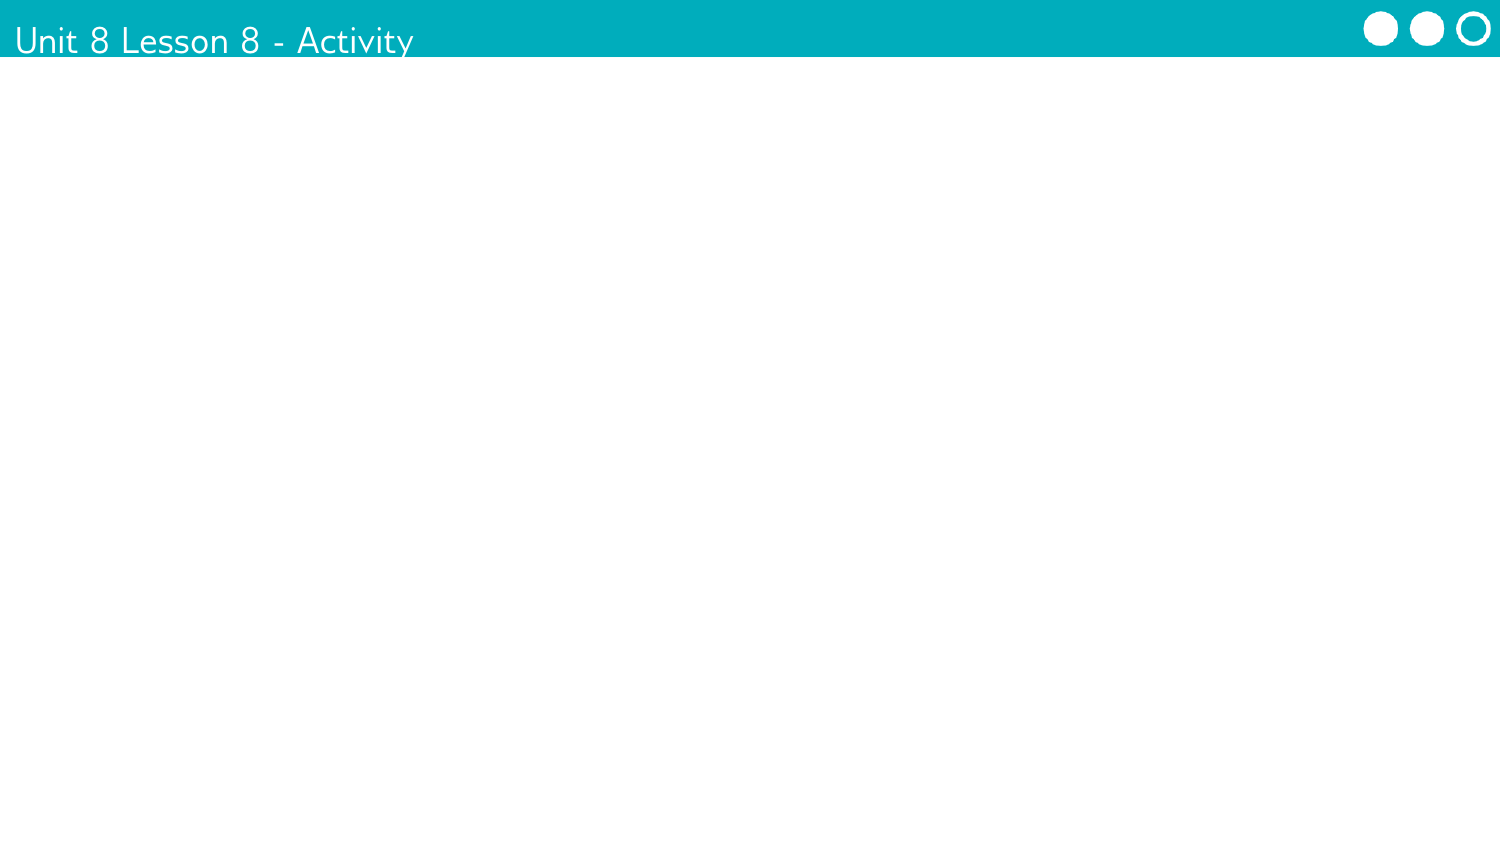

Unit 8 Lesson 8 - Activity
Encryption Terms
Encryption: a process of encoding messages to keep them secret, so only "authorized" parties can read it.

Decryption: a process that reverses encryption, taking a secret message and reproducing the original plain text.

Cipher: the generic term for a technique (or algorithm) that performs encryption

Caesar's Cipher: a technique for encryption that shifts the alphabet by some number of characters.

Cracking encryption: When you attempt to decode a secret message without knowing all the specifics of the cipher, you are trying to crack the encryption.